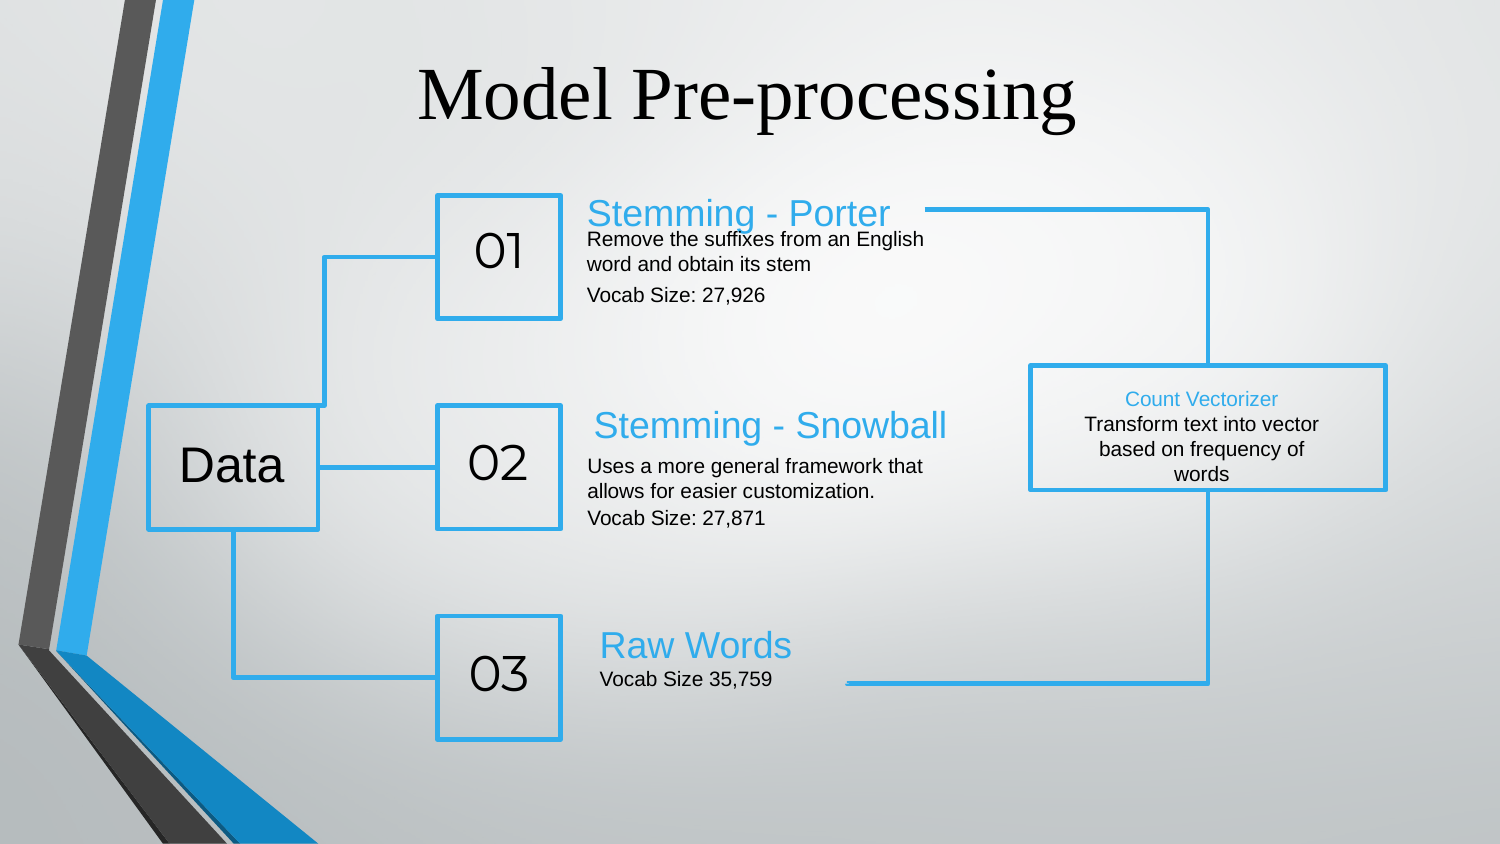

# Model Pre-processing
Stemming - Porter

01
Remove the suffixes from an English word and obtain its stem
Vocab Size: 27,926

Count Vectorizer
Transform text into vector based on frequency of words
Stemming - Snowball

02
Data
Uses a more general framework that allows for easier customization.
Vocab Size: 27,871
Raw Words
Vocab Size 35,759

03